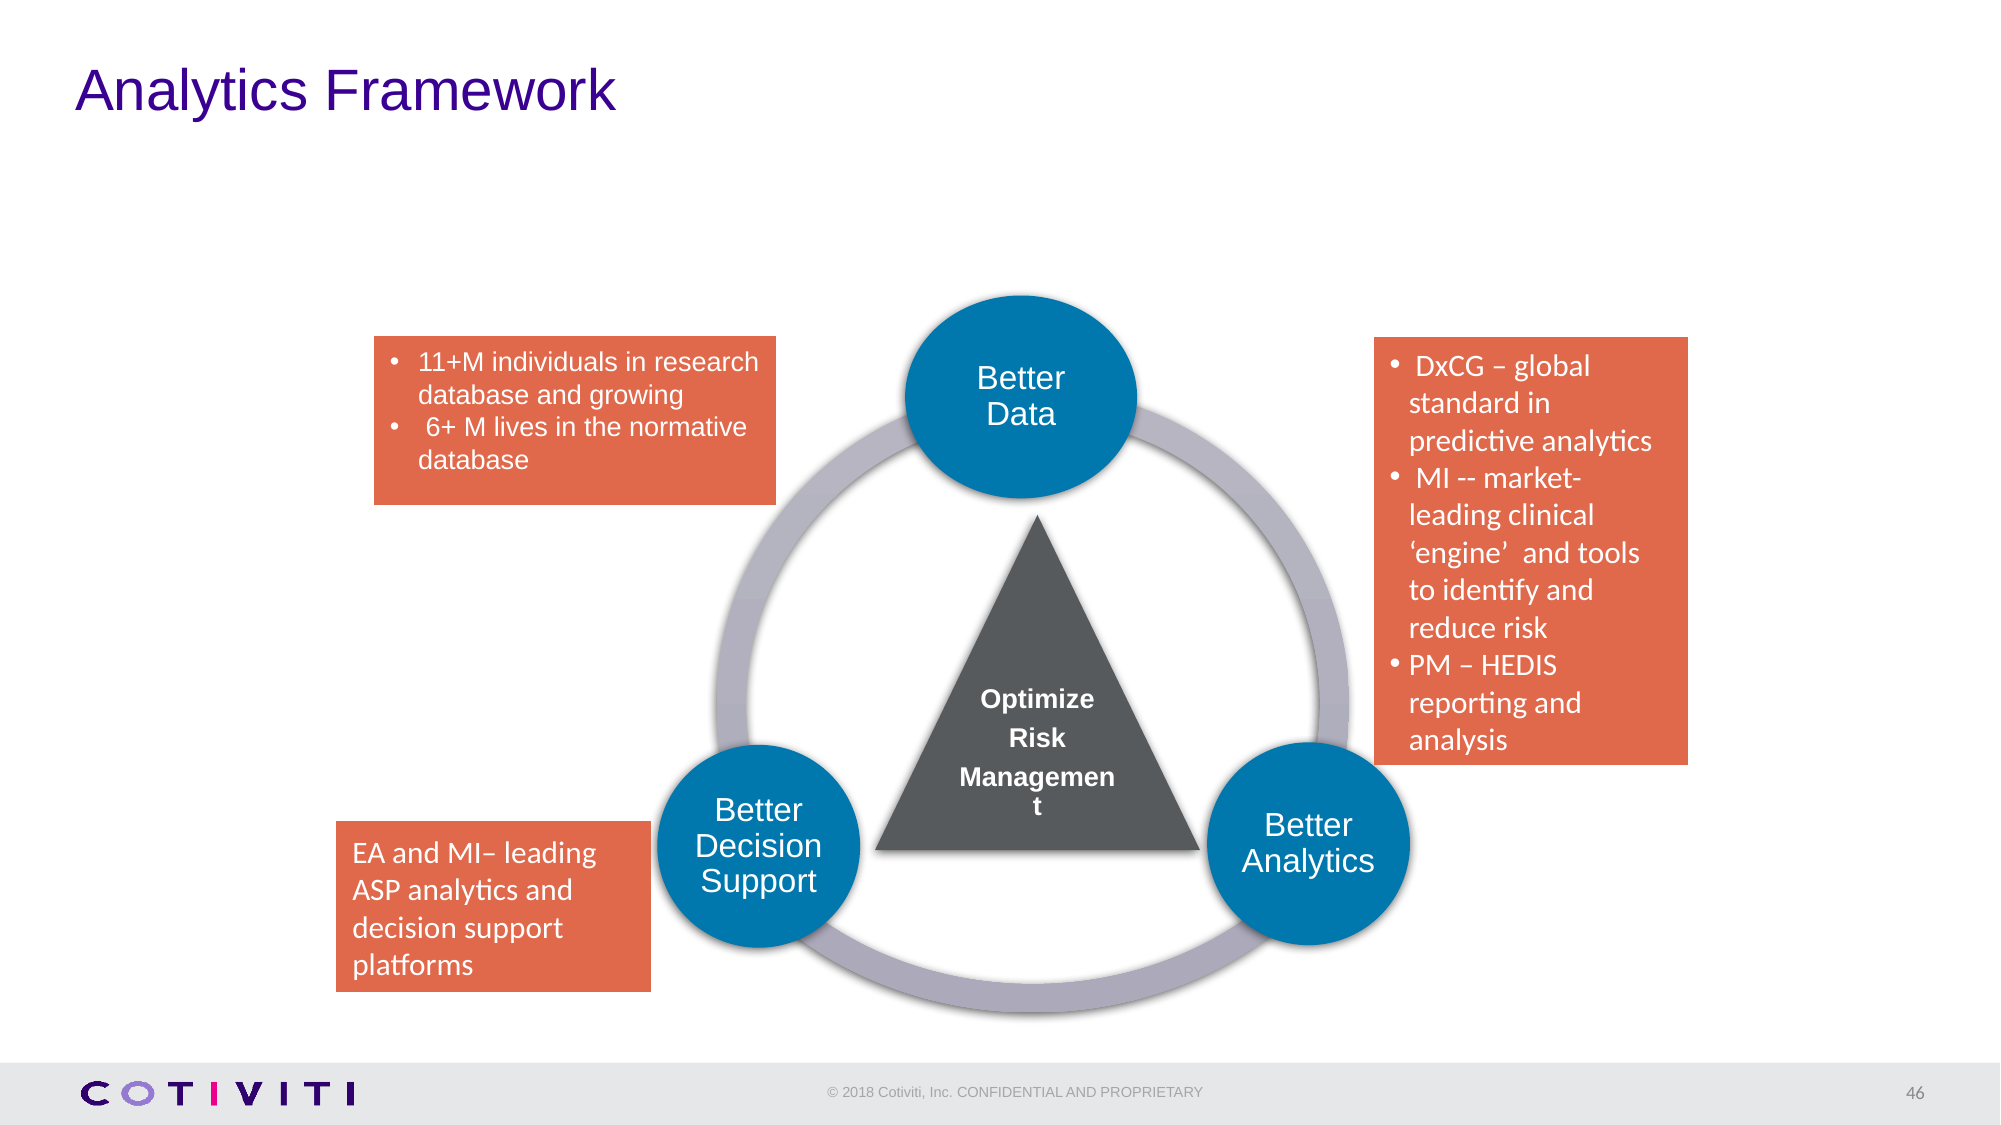

# Analytics Framework
Optimize
Risk
Management
Better Data
Better Analytics
Better Decision Support

11+M individuals in research database and growing
 6+ M lives in the normative database
 DxCG – global standard in predictive analytics
 MI -- market-leading clinical ‘engine’  and tools to identify and reduce risk
PM – HEDIS reporting and analysis

EA and MI– leading ASP analytics and decision support platforms
46